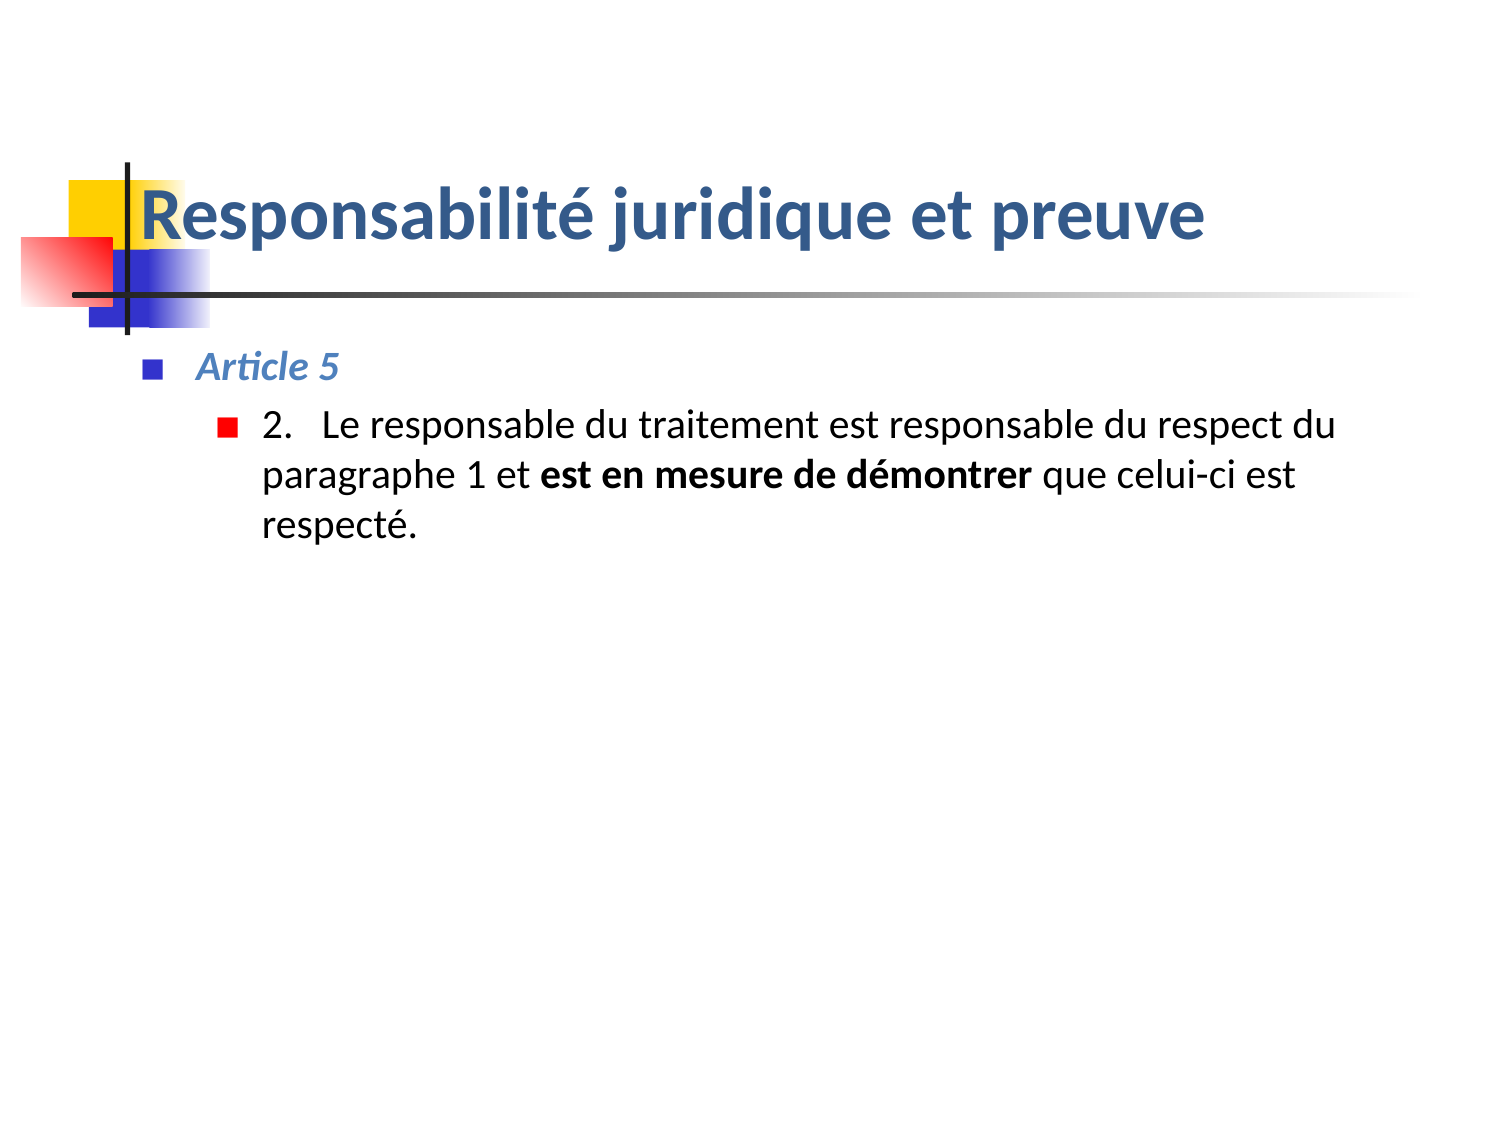

# Responsabilité juridique et preuve
Article 5
2.   Le responsable du traitement est responsable du respect du paragraphe 1 et est en mesure de démontrer que celui-ci est respecté.